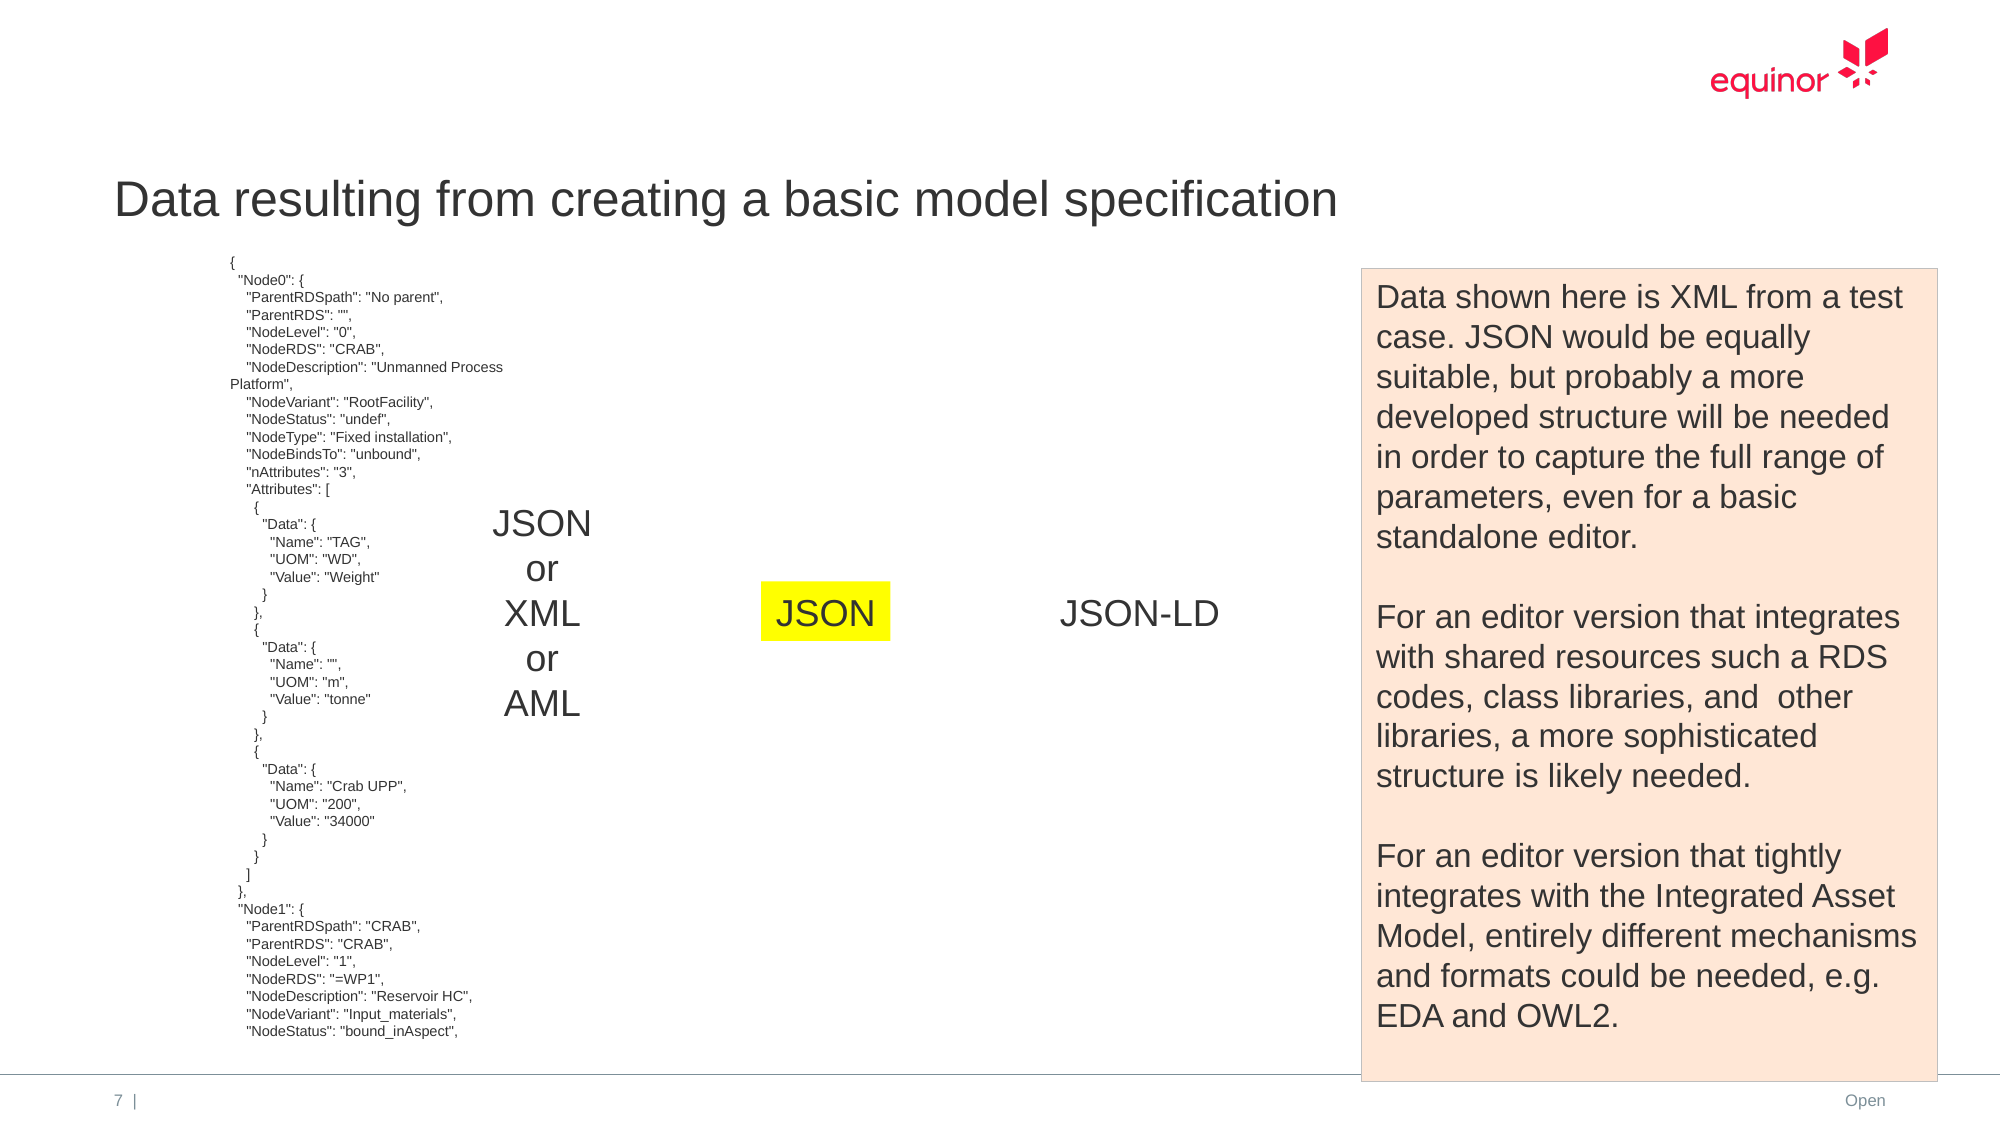

# Data resulting from creating a basic model specification
{
  "Node0": {
    "ParentRDSpath": "No parent",
    "ParentRDS": "",
    "NodeLevel": "0",
    "NodeRDS": "CRAB",
    "NodeDescription": "Unmanned Process Platform",
    "NodeVariant": "RootFacility",
    "NodeStatus": "undef",
    "NodeType": "Fixed installation",
    "NodeBindsTo": "unbound",
    "nAttributes": "3",
    "Attributes": [
      {
        "Data": {
          "Name": "TAG",
          "UOM": "WD",
          "Value": "Weight"
        }
      },
      {
        "Data": {
          "Name": "",
          "UOM": "m",
          "Value": "tonne"
        }
      },
      {
        "Data": {
          "Name": "Crab UPP",
          "UOM": "200",
          "Value": "34000"
        }
      }
    ]
  },
  "Node1": {
    "ParentRDSpath": "CRAB",
    "ParentRDS": "CRAB",
    "NodeLevel": "1",
    "NodeRDS": "=WP1",
    "NodeDescription": "Reservoir HC",
    "NodeVariant": "Input_materials",
    "NodeStatus": "bound_inAspect",
Data shown here is XML from a test case. JSON would be equally suitable, but probably a more developed structure will be needed in order to capture the full range of parameters, even for a basic standalone editor.

For an editor version that integrates with shared resources such a RDS codes, class libraries, and  other libraries, a more sophisticated structure is likely needed.

For an editor version that tightly integrates with the Integrated Asset Model, entirely different mechanisms and formats could be needed, e.g. EDA and OWL2.

JSON
or
XML
or
AML
JSON
JSON-LD
7  |